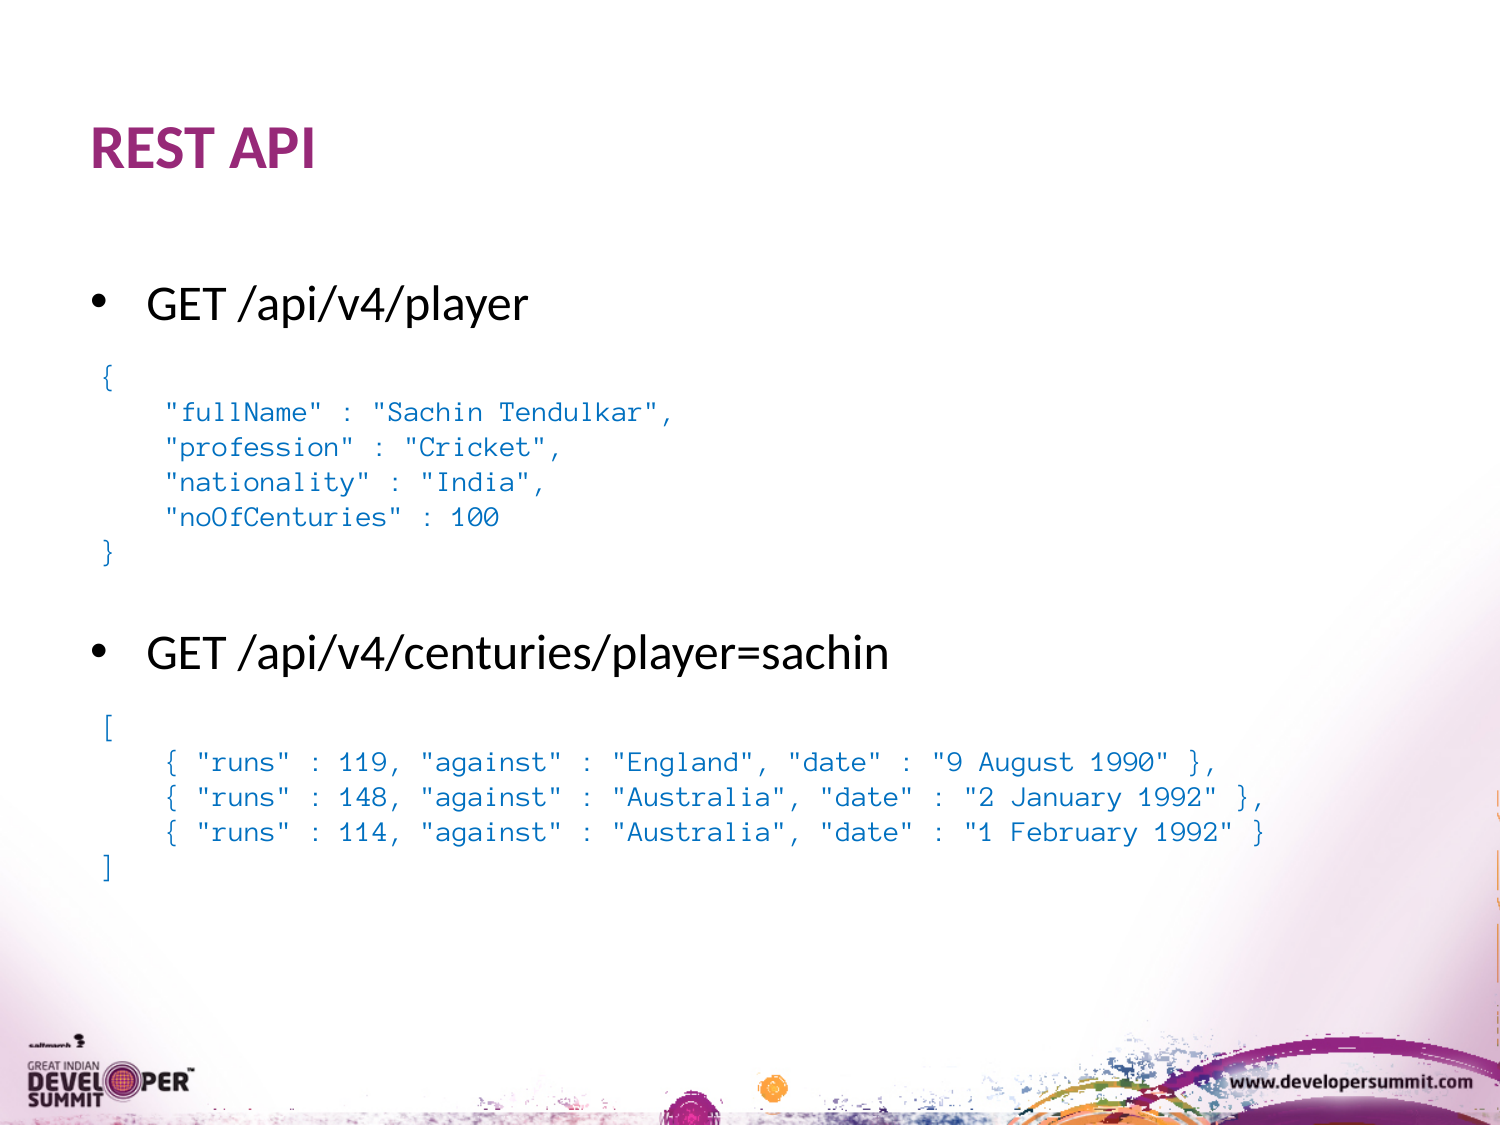

# REST API
GET /api/v4/player

GET /api/v4/centuries/player=sachin
{
    "fullName" : "Sachin Tendulkar",
    "profession" : "Cricket",
    "nationality" : "India",
    "noOfCenturies" : 100
}

[
    { "runs" : 119, "against" : "England", "date" : "9 August 1990" },
    { "runs" : 148, "against" : "Australia", "date" : "2 January 1992" },
    { "runs" : 114, "against" : "Australia", "date" : "1 February 1992" }
]